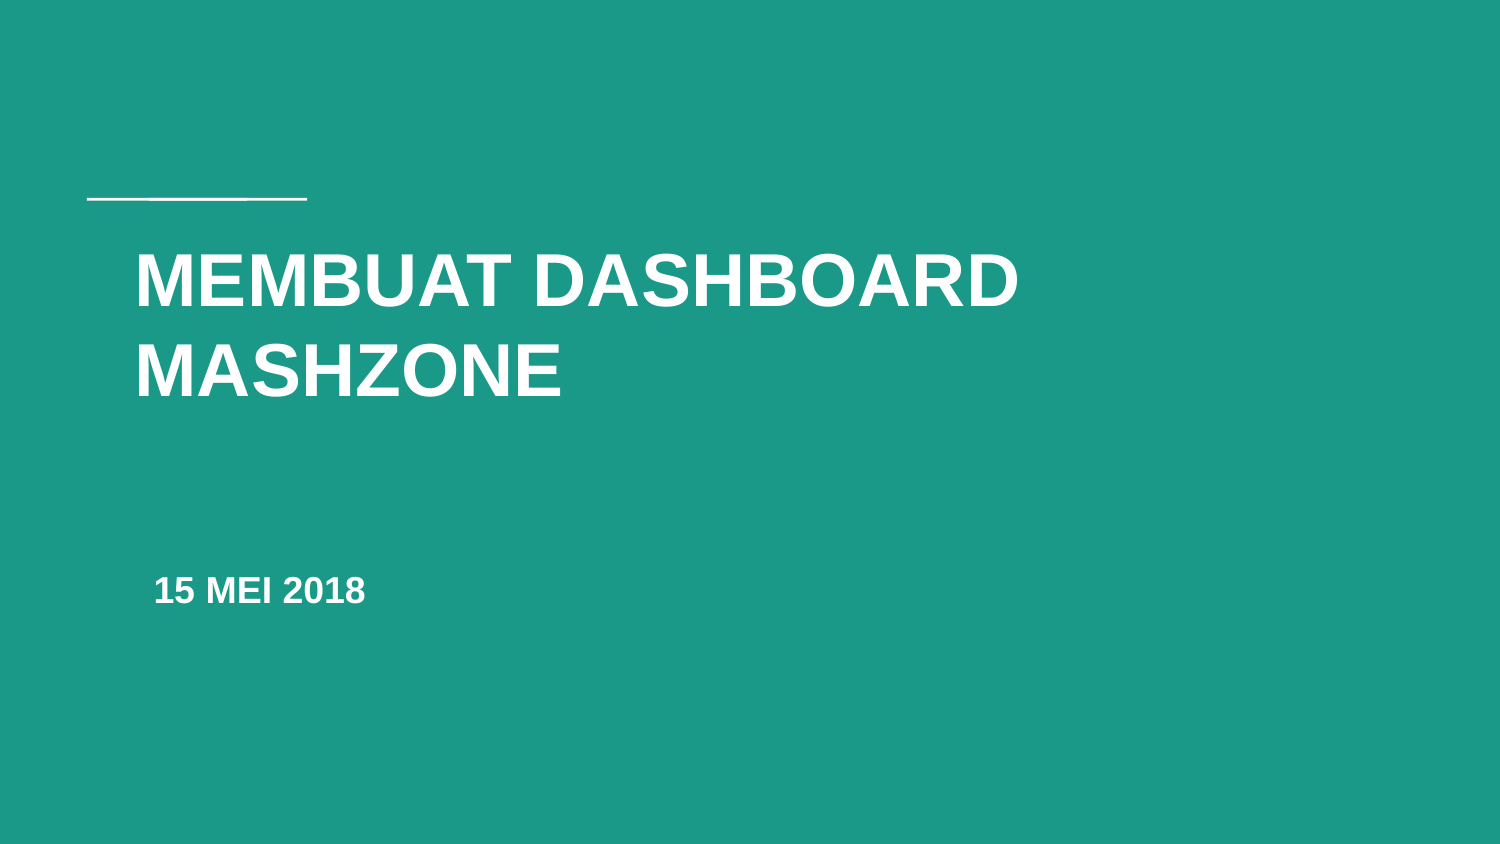

# MEMBUAT DASHBOARD MASHZONE
15 MEI 2018